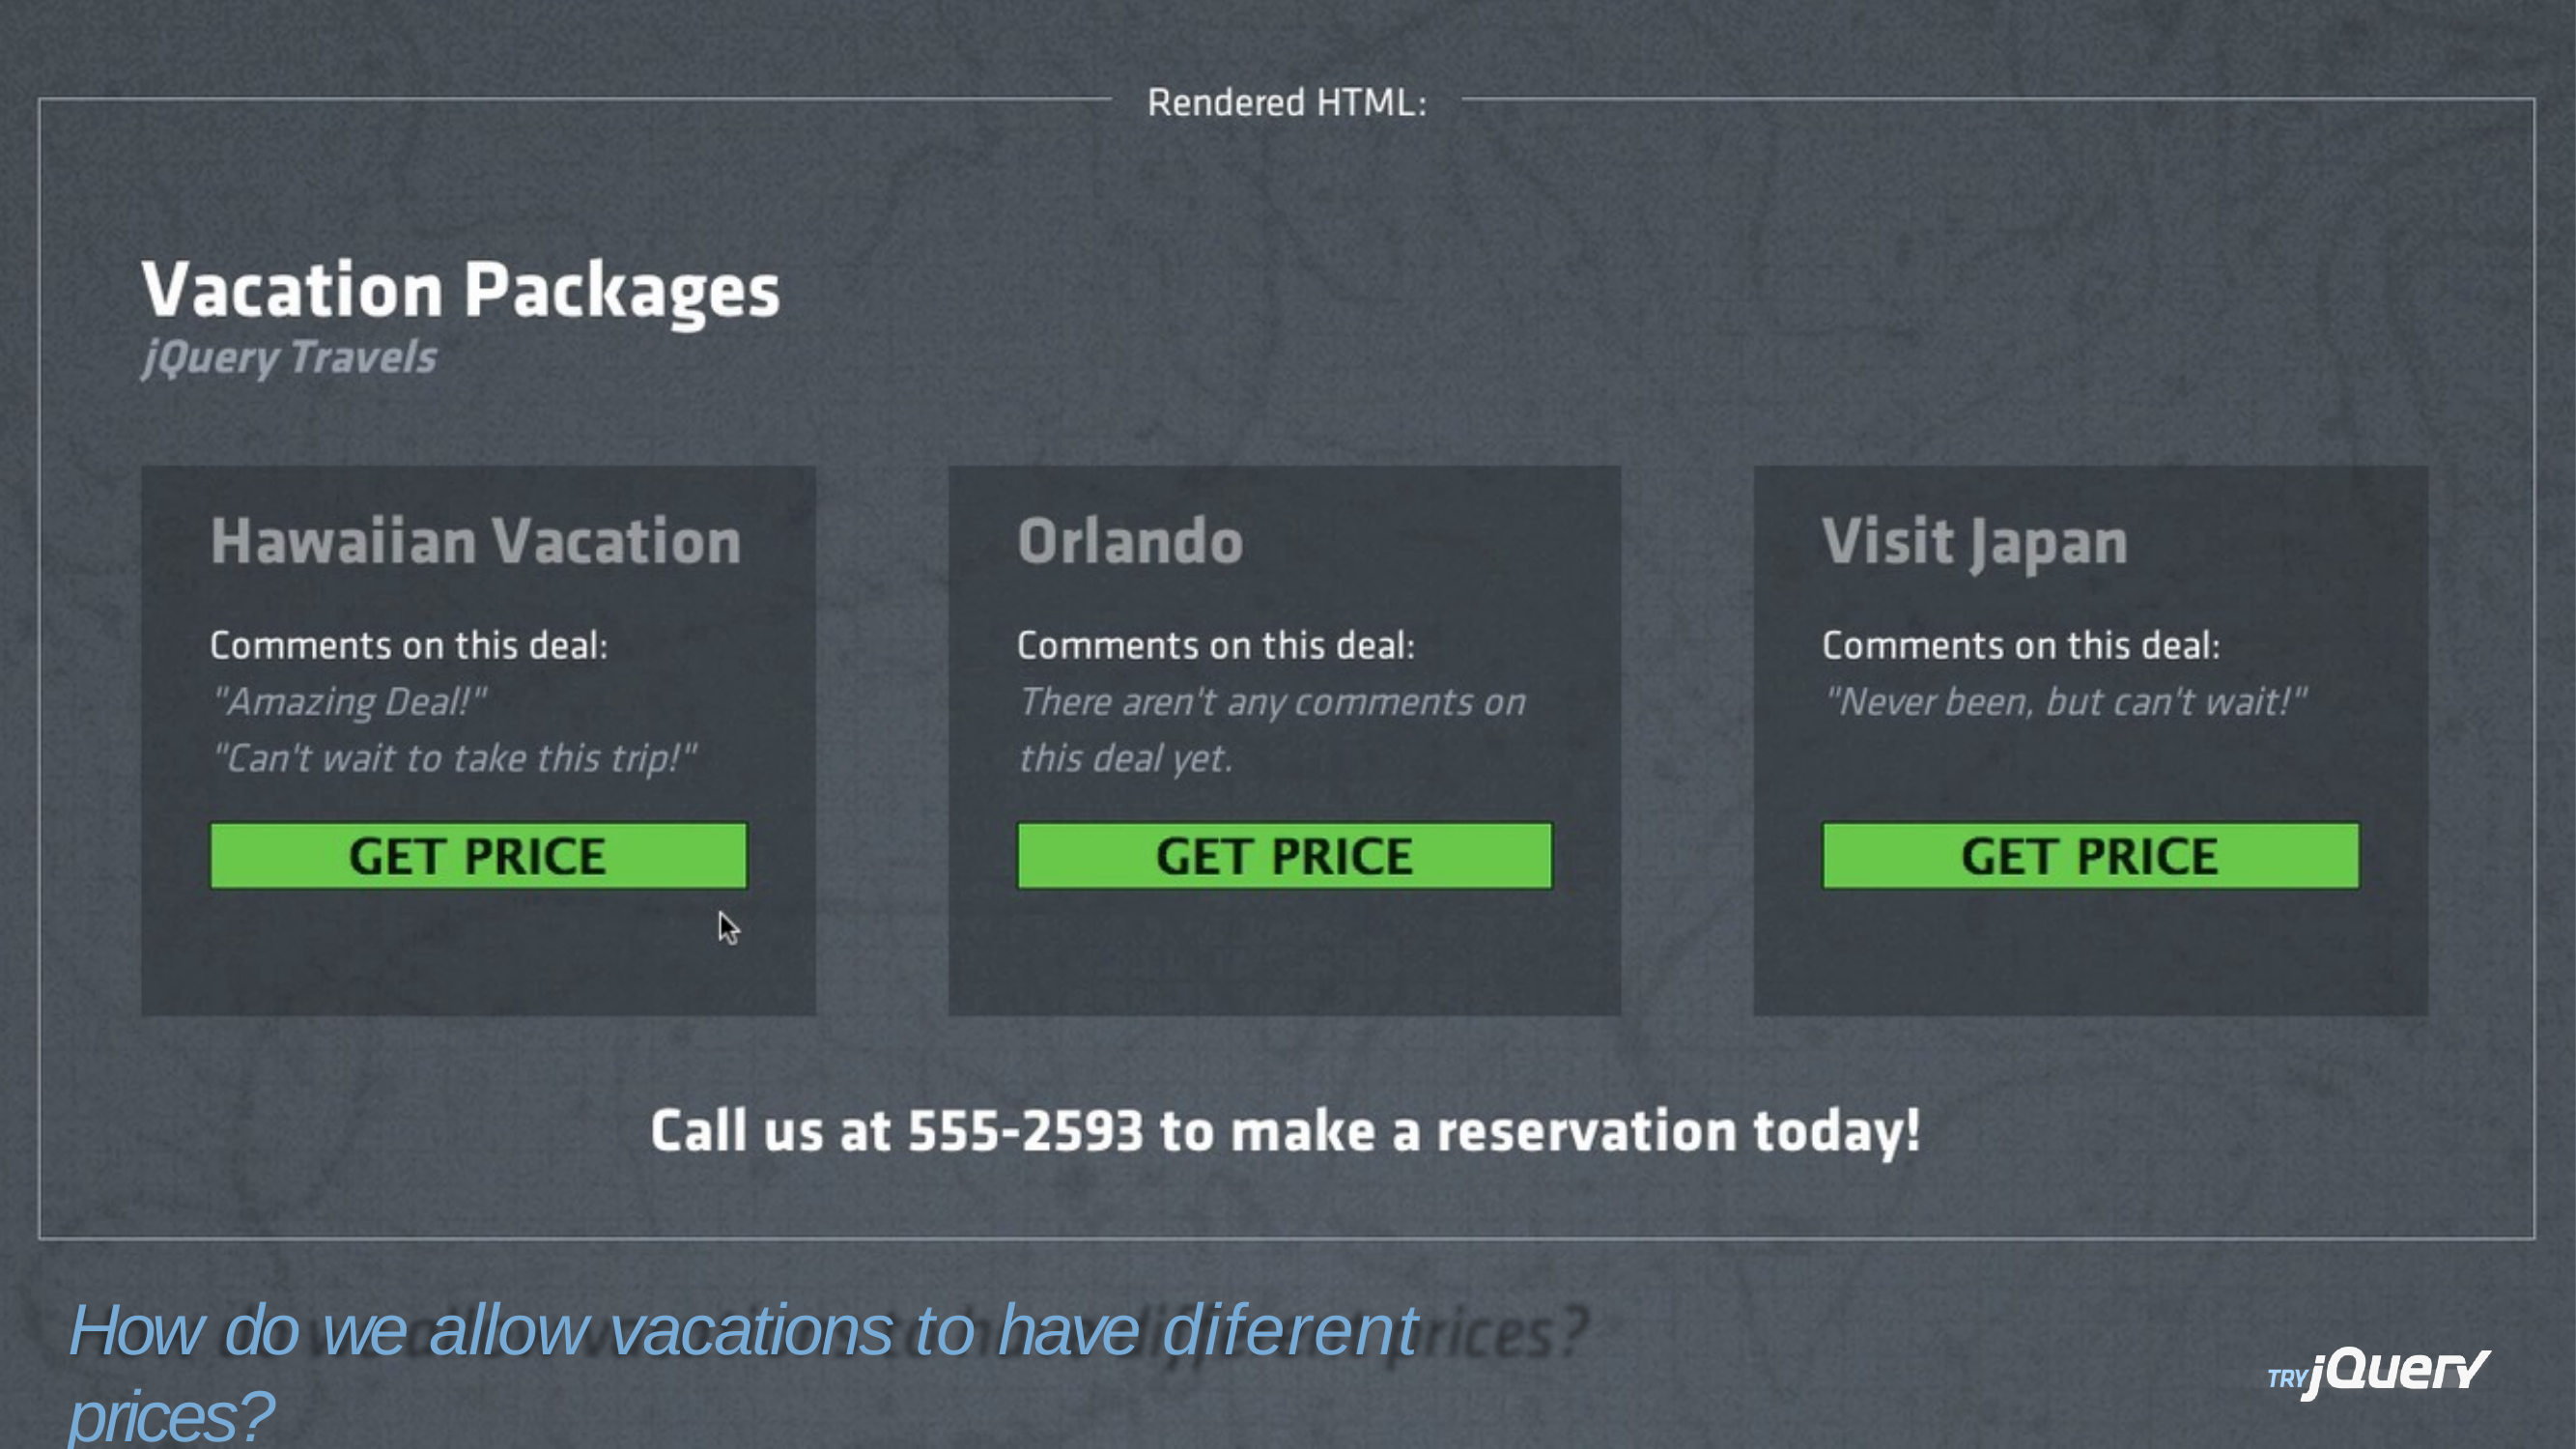

How do we allow vacations to have diferent prices?